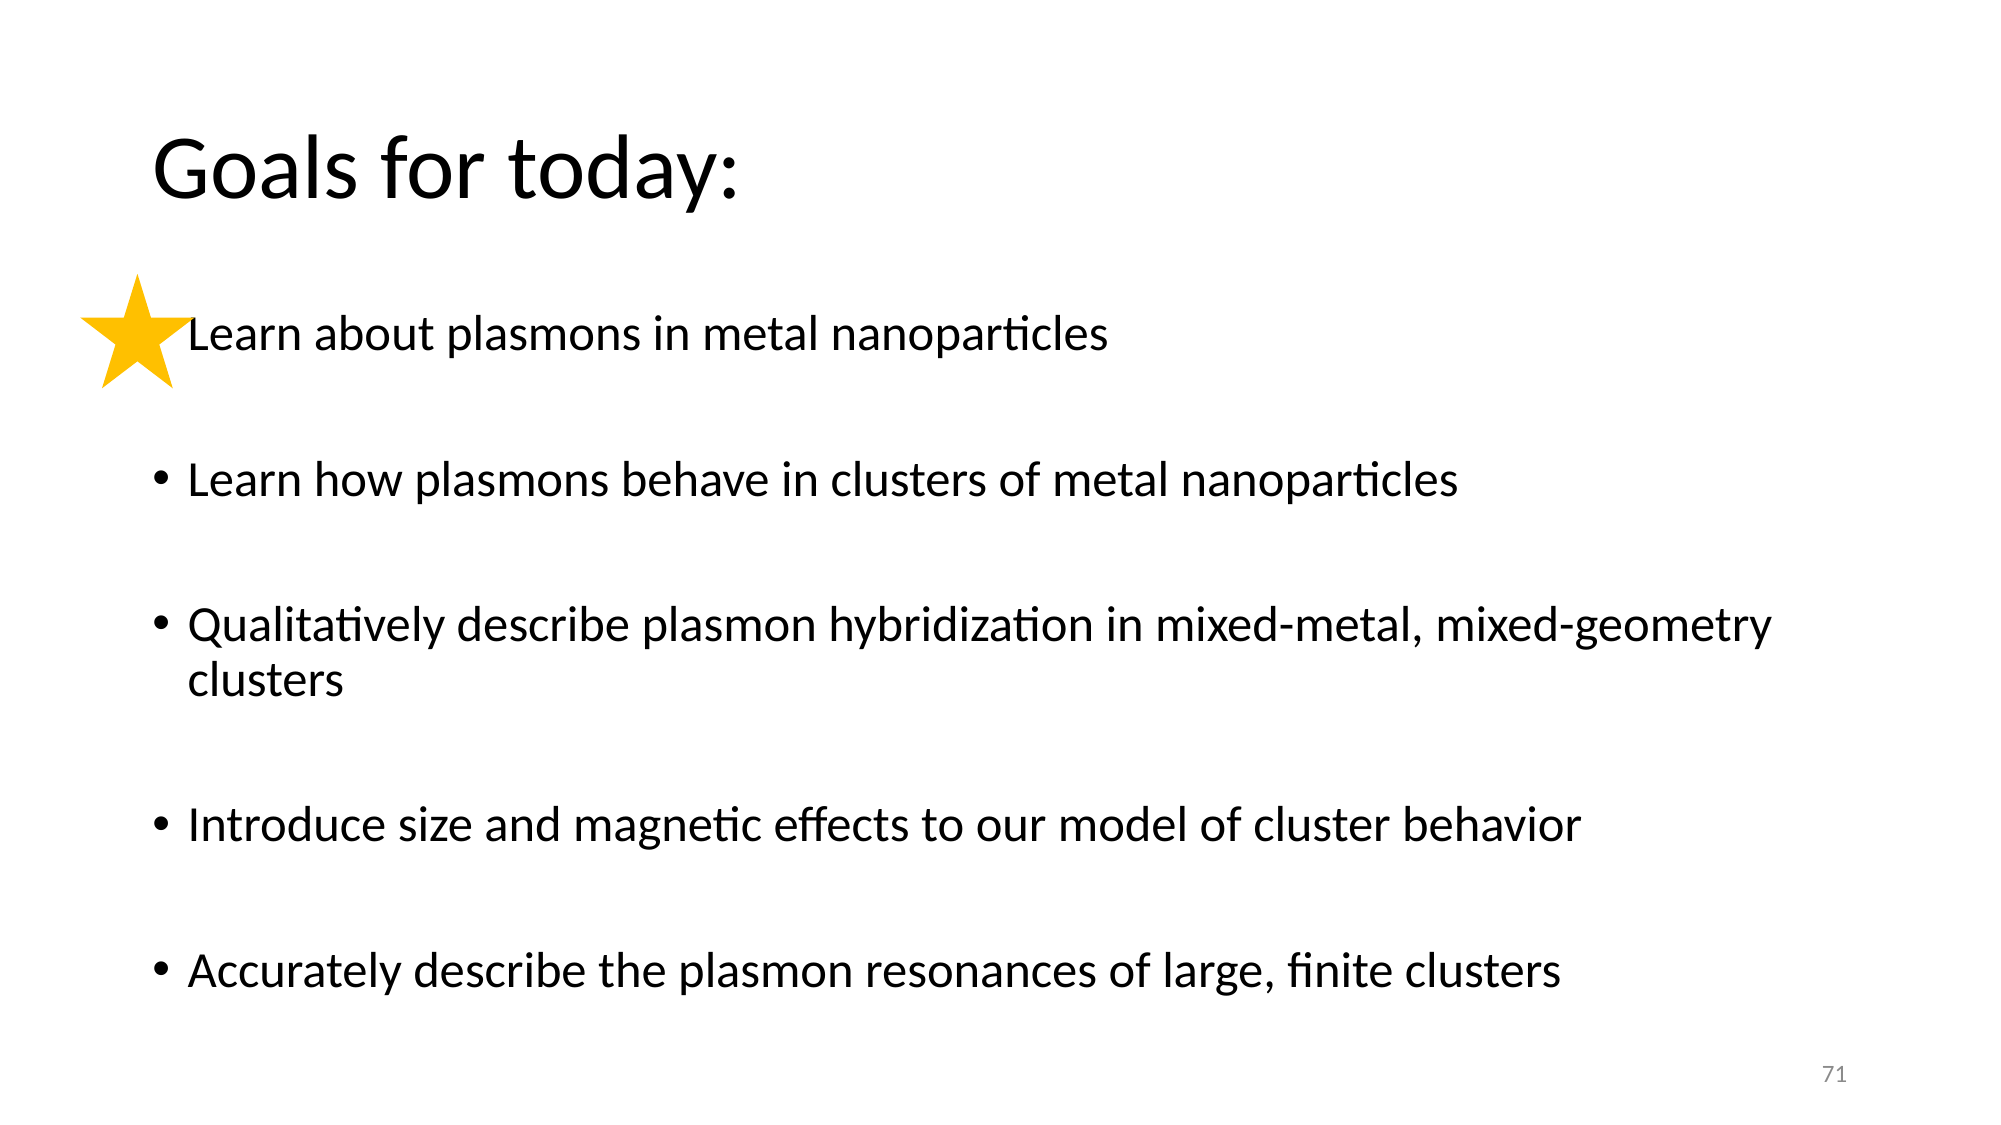

# Goals for today:

Learn about plasmons in metal nanoparticles

Learn how plasmons behave in clusters of metal nanoparticles

Qualitatively describe plasmon hybridization in mixed-metal, mixed-geometry clusters

Introduce size and magnetic effects to our model of cluster behavior

Accurately describe the plasmon resonances of large, finite clusters
71